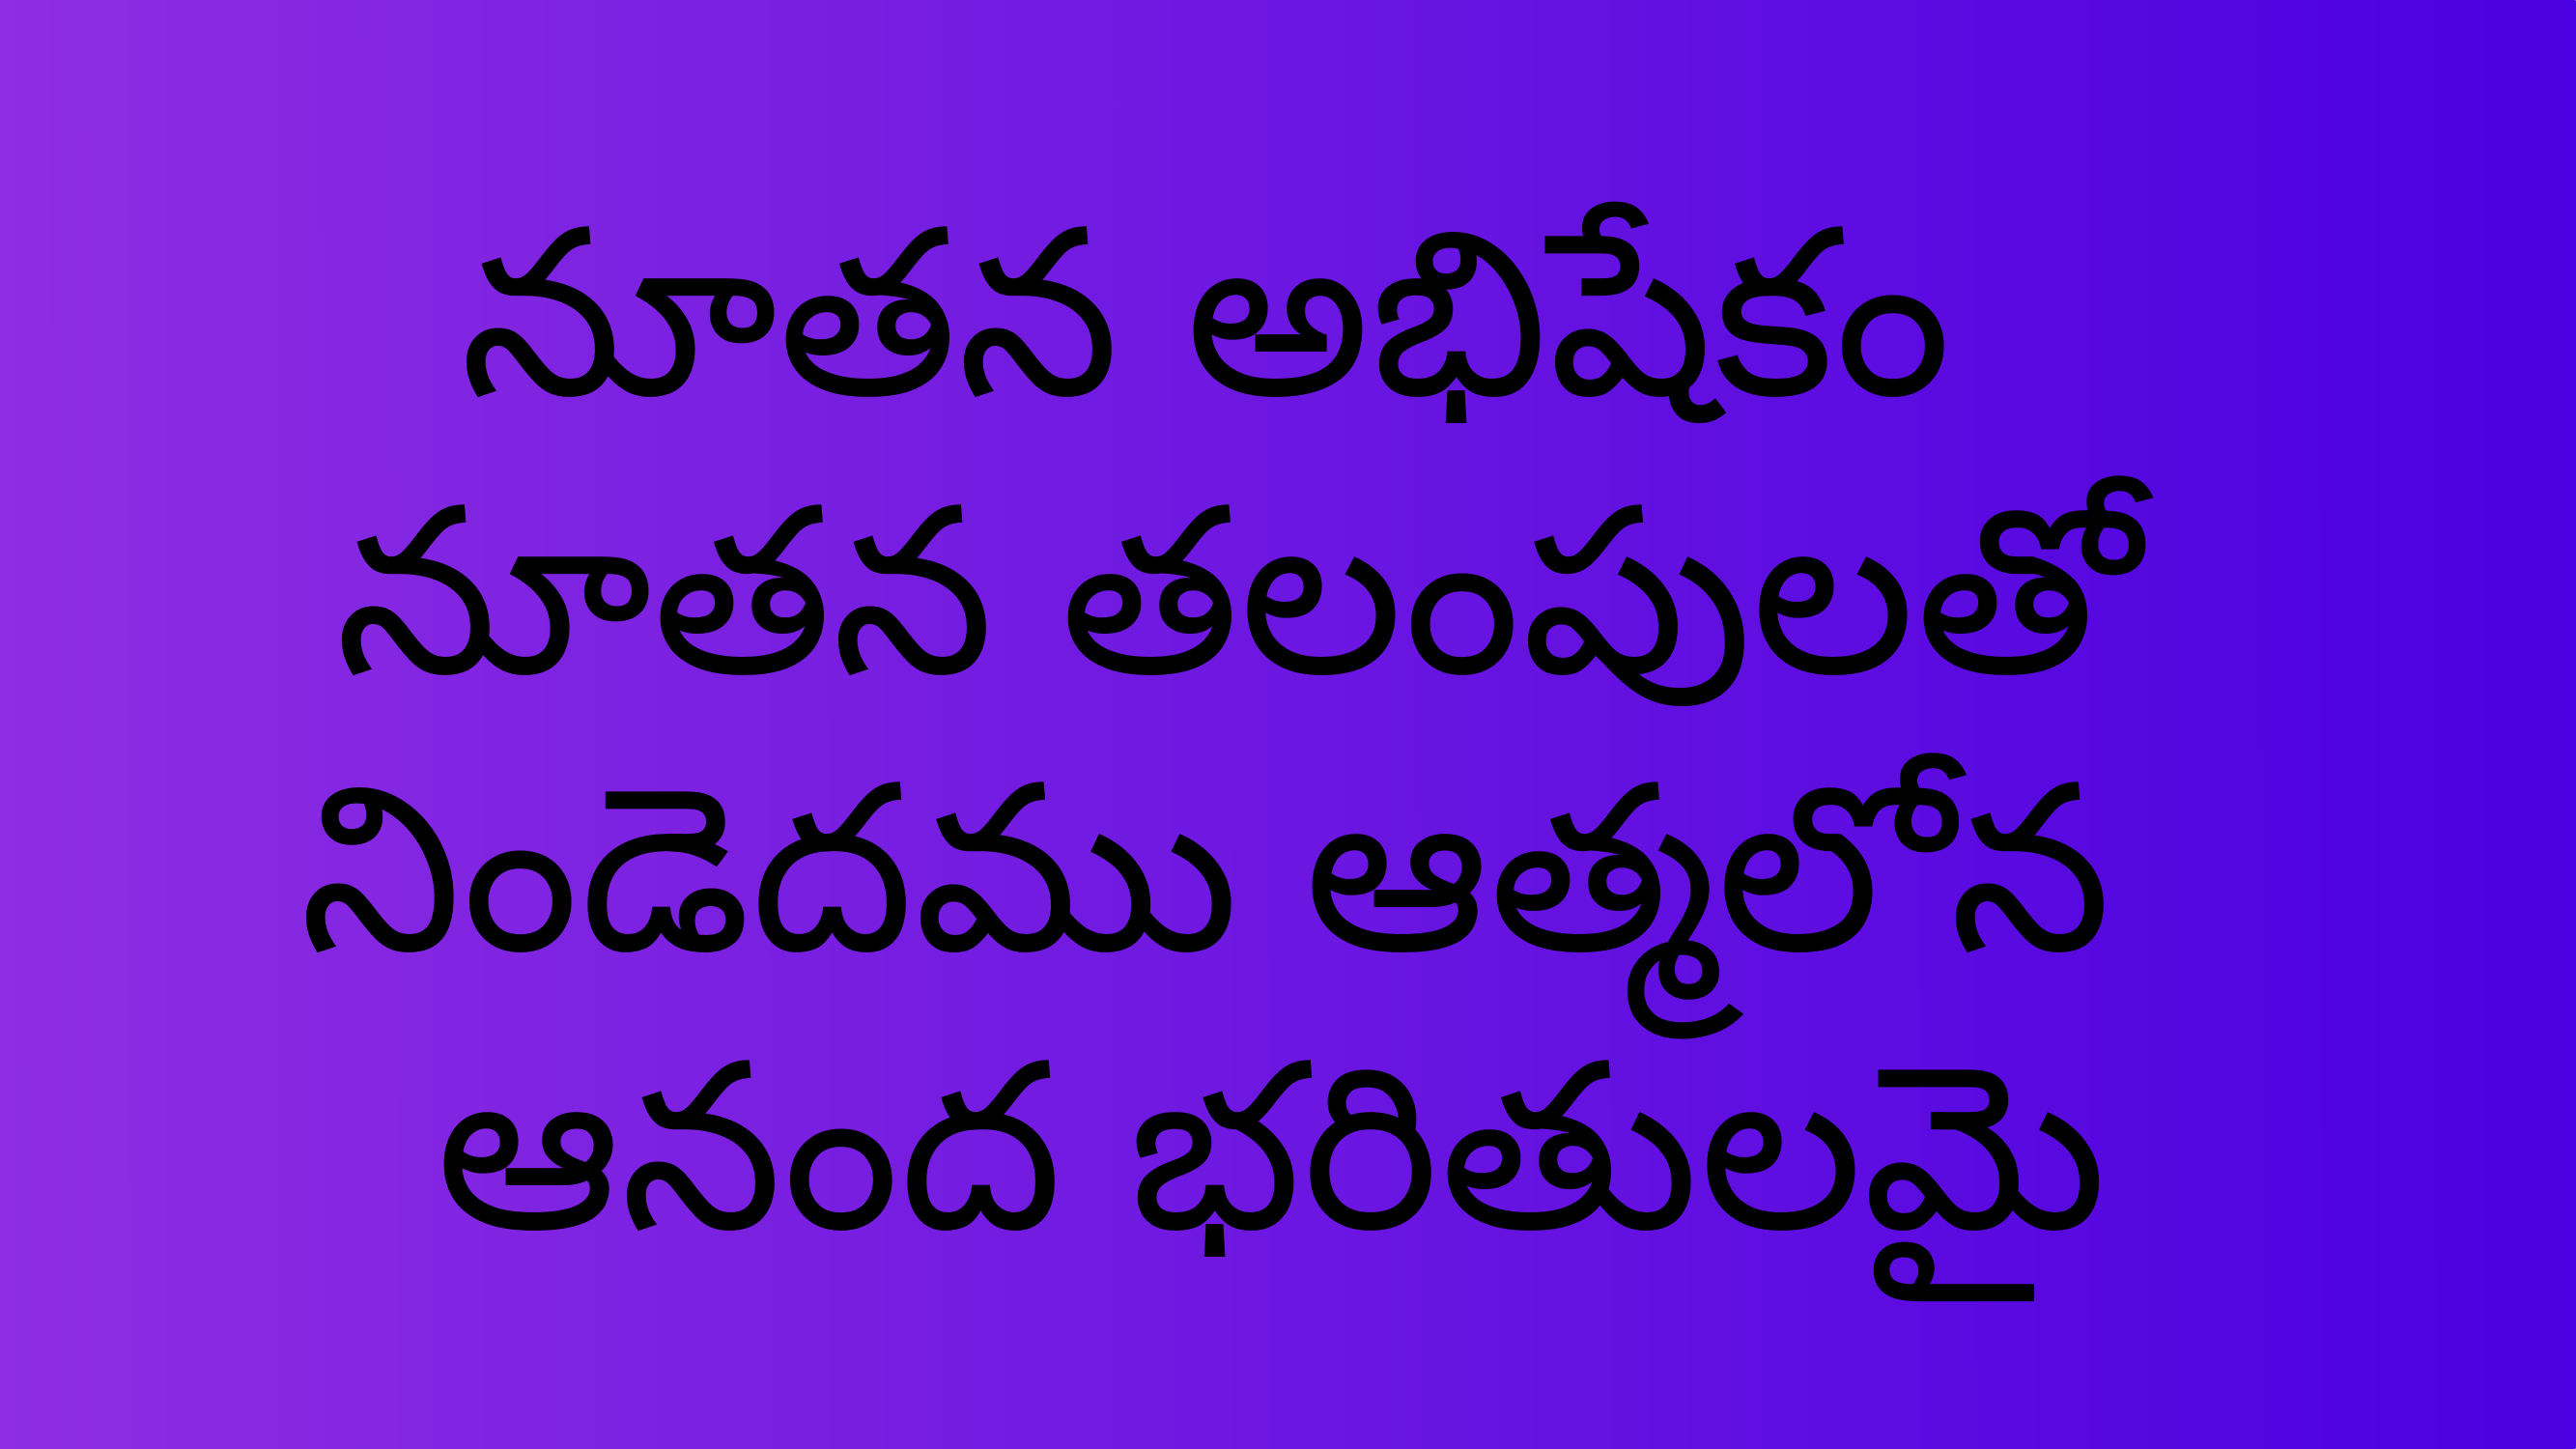

నూతన అభిషేకం
నూతన తలంపులతో
నిండెదము ఆత్మలోన
 ఆనంద భరితులమై